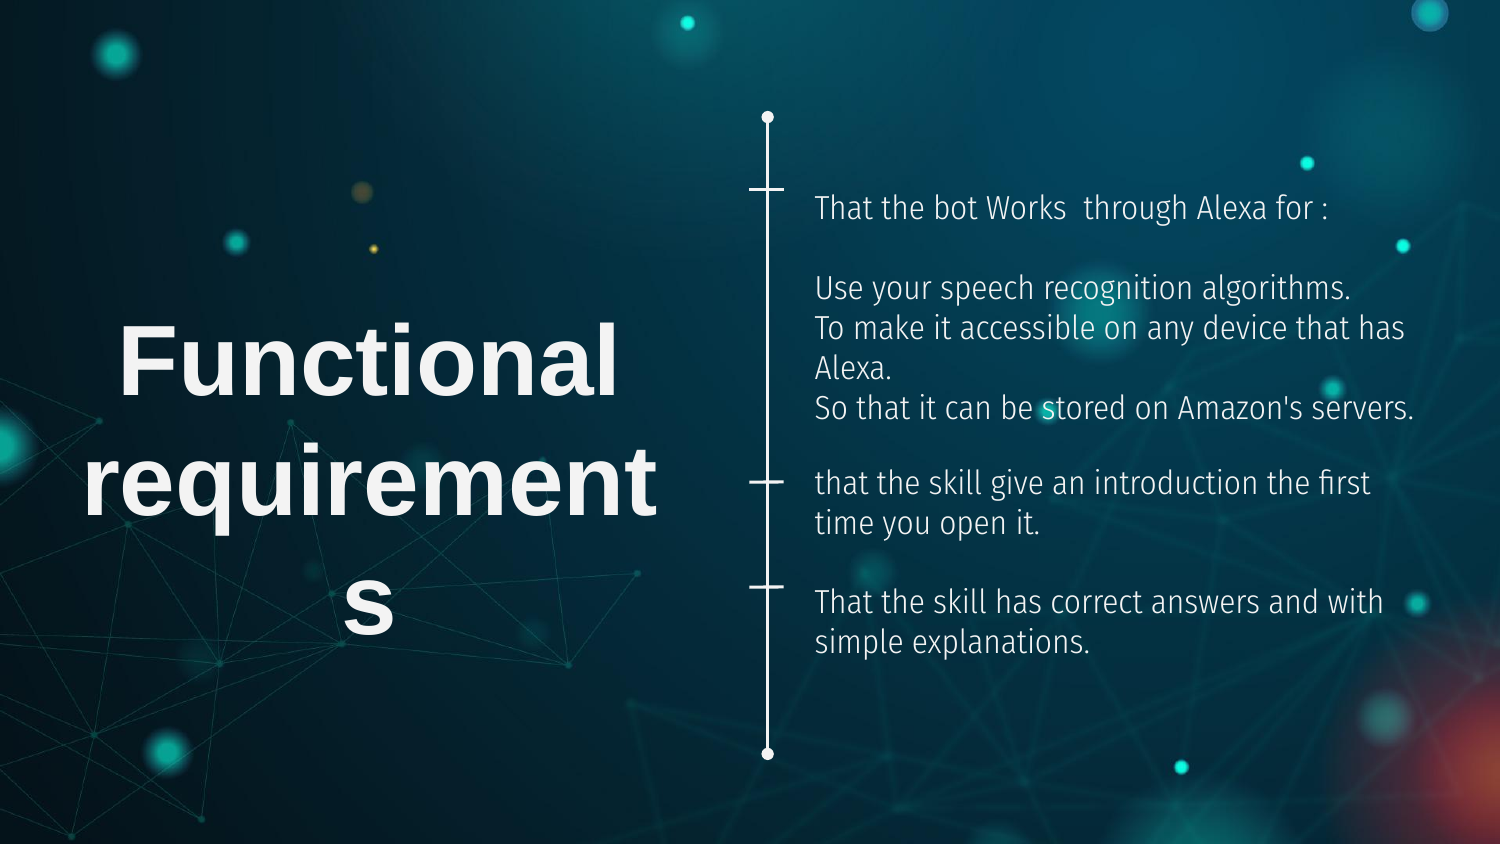

That the bot Works  through Alexa for :

Use your speech recognition algorithms.
To make it accessible on any device that has Alexa.
So that it can be stored on Amazon's servers.

that the skill give an introduction the first time you open it.

That the skill has correct answers and with simple explanations.
# Functional requirements